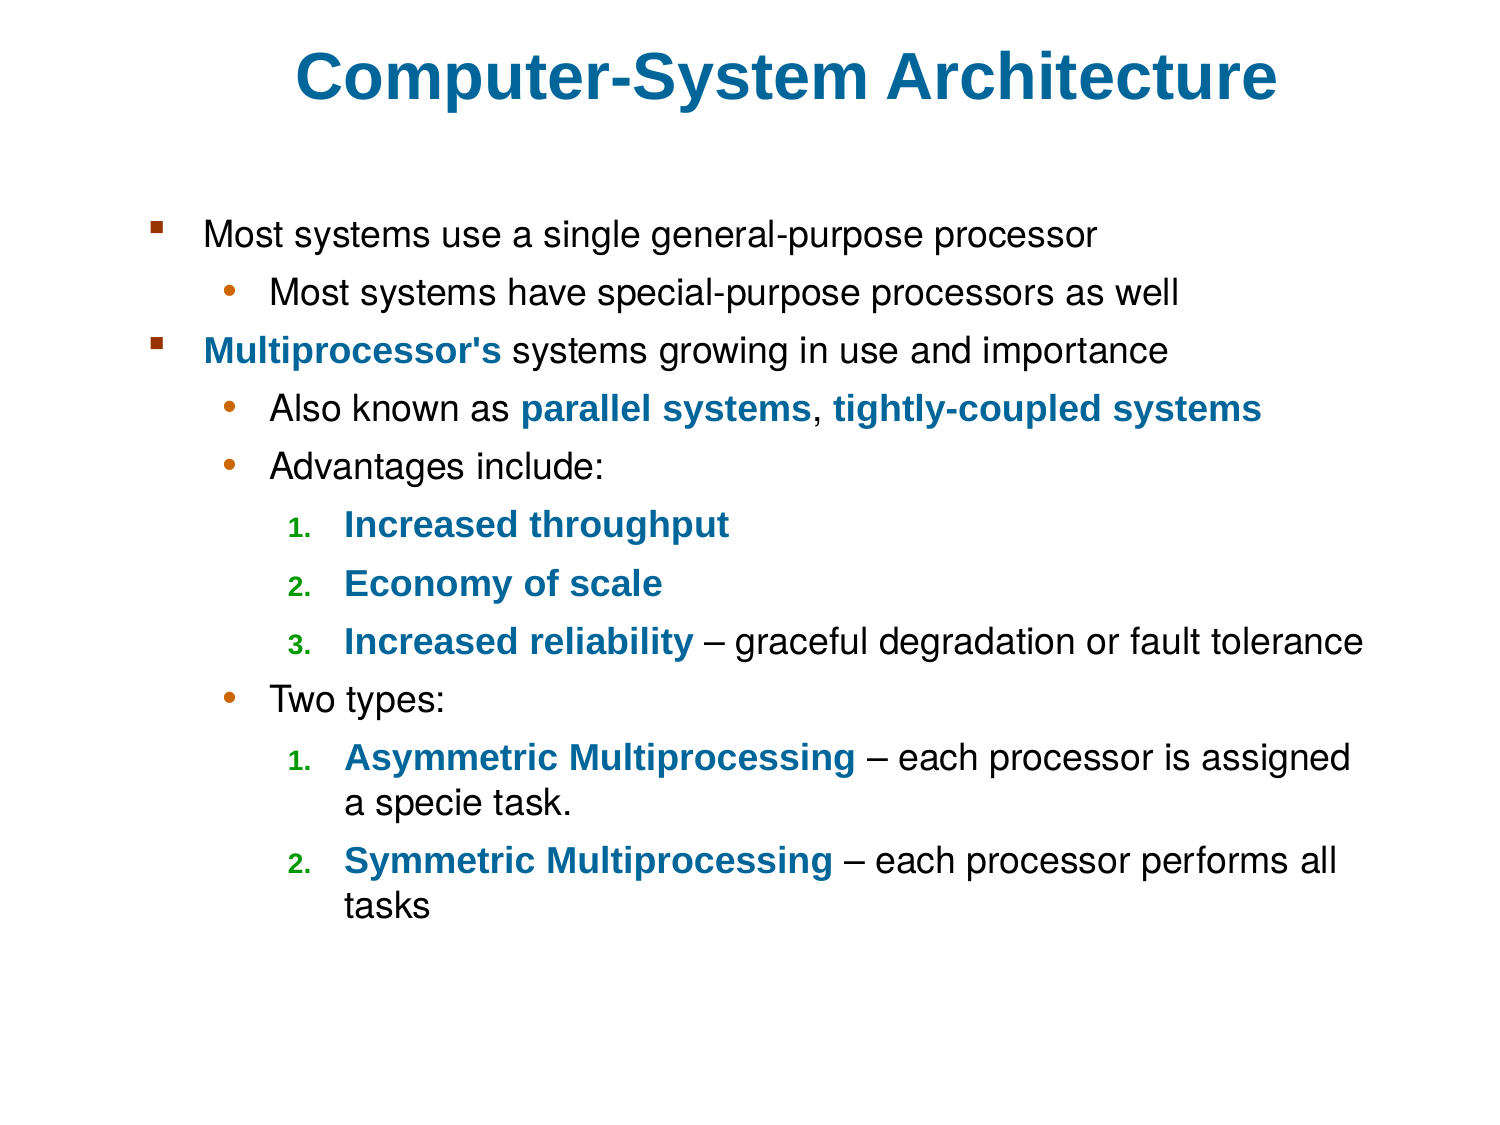

Computer-System Architecture
Most systems use a single general-purpose processor
Most systems have special-purpose processors as well
Multiprocessor's systems growing in use and importance
Also known as parallel systems, tightly-coupled systems
Advantages include:
Increased throughput
Economy of scale
Increased reliability – graceful degradation or fault tolerance
Two types:
Asymmetric Multiprocessing – each processor is assigned a specie task.
Symmetric Multiprocessing – each processor performs all tasks